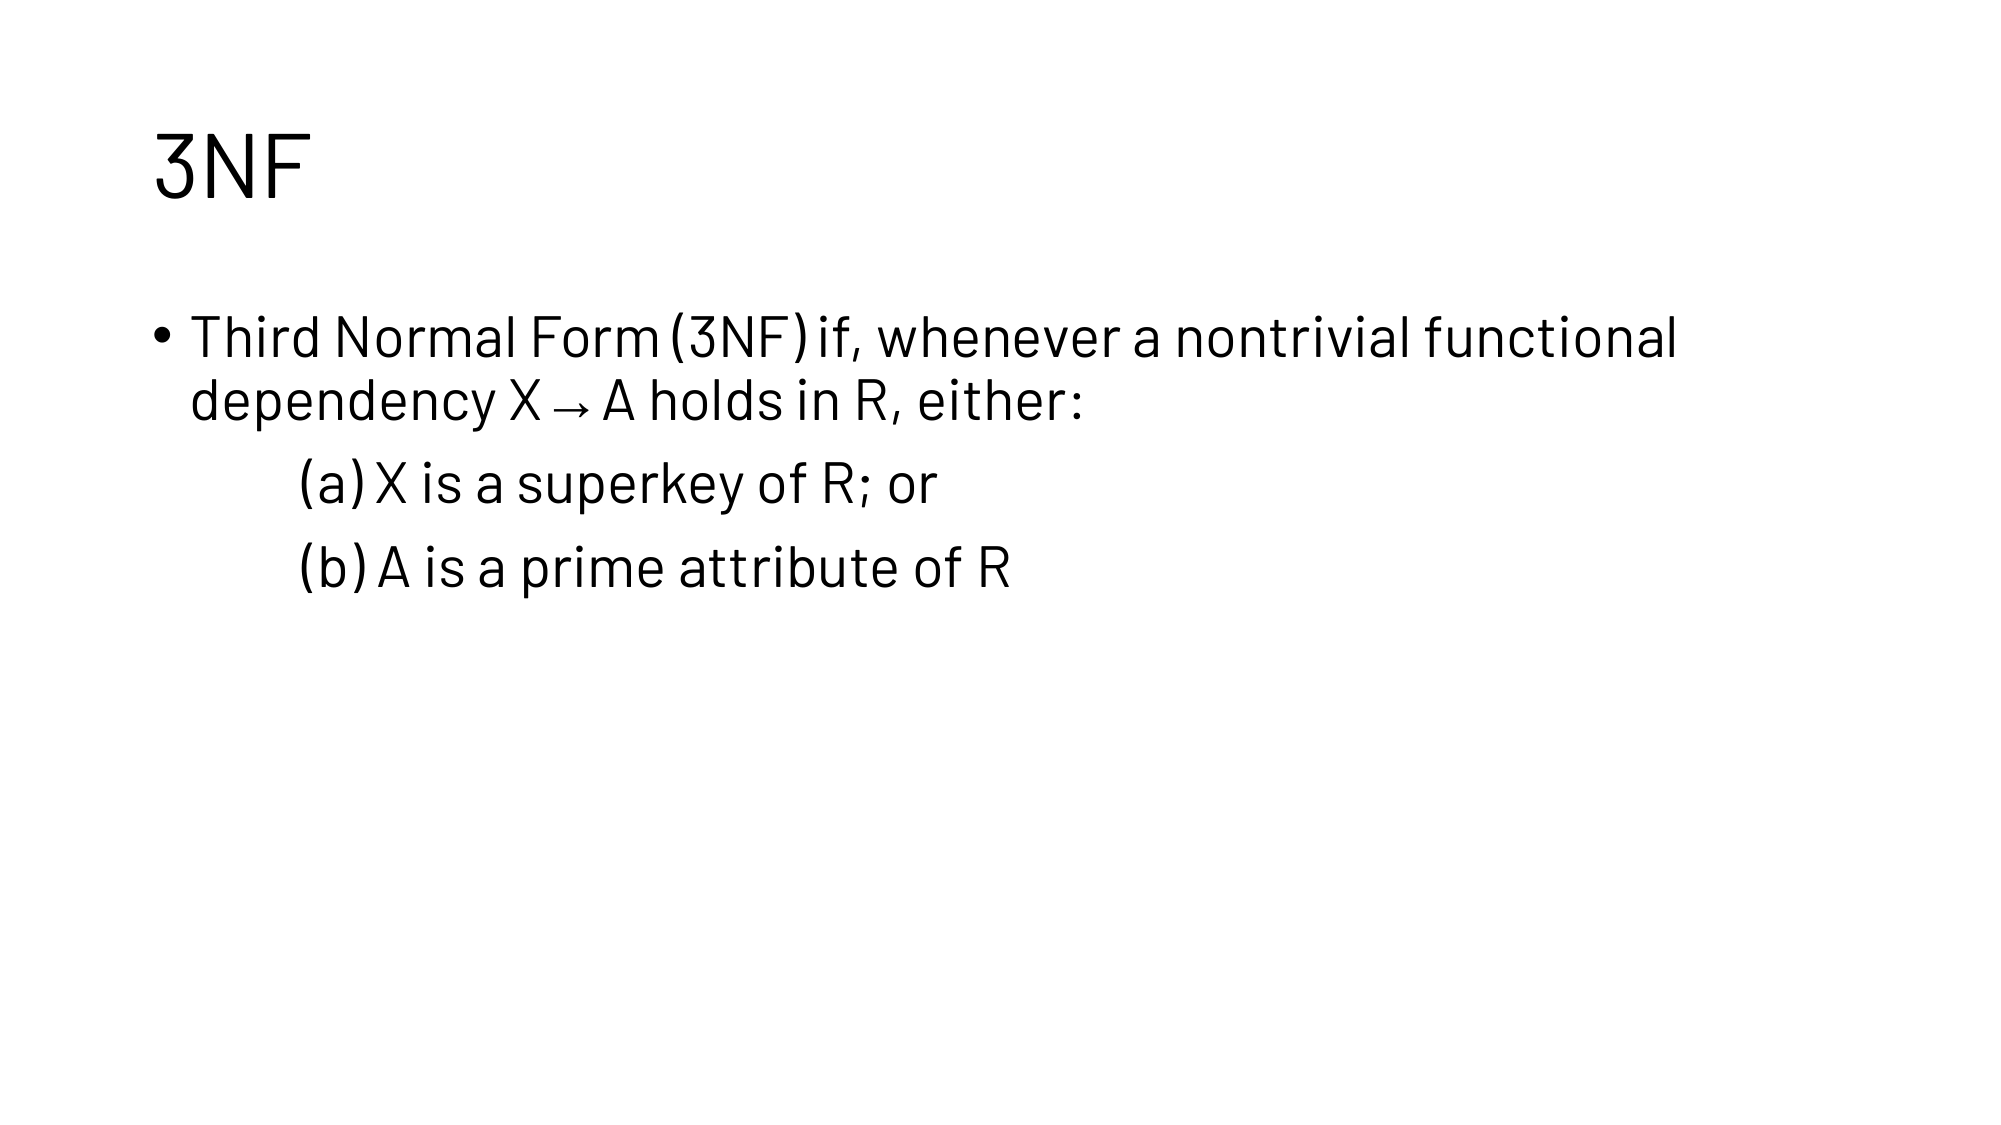

# 3NF
Third Normal Form (3NF) if, whenever a nontrivial functional dependency X→A holds in R, either:
	(a) X is a superkey of R; or
	(b) A is a prime attribute of R